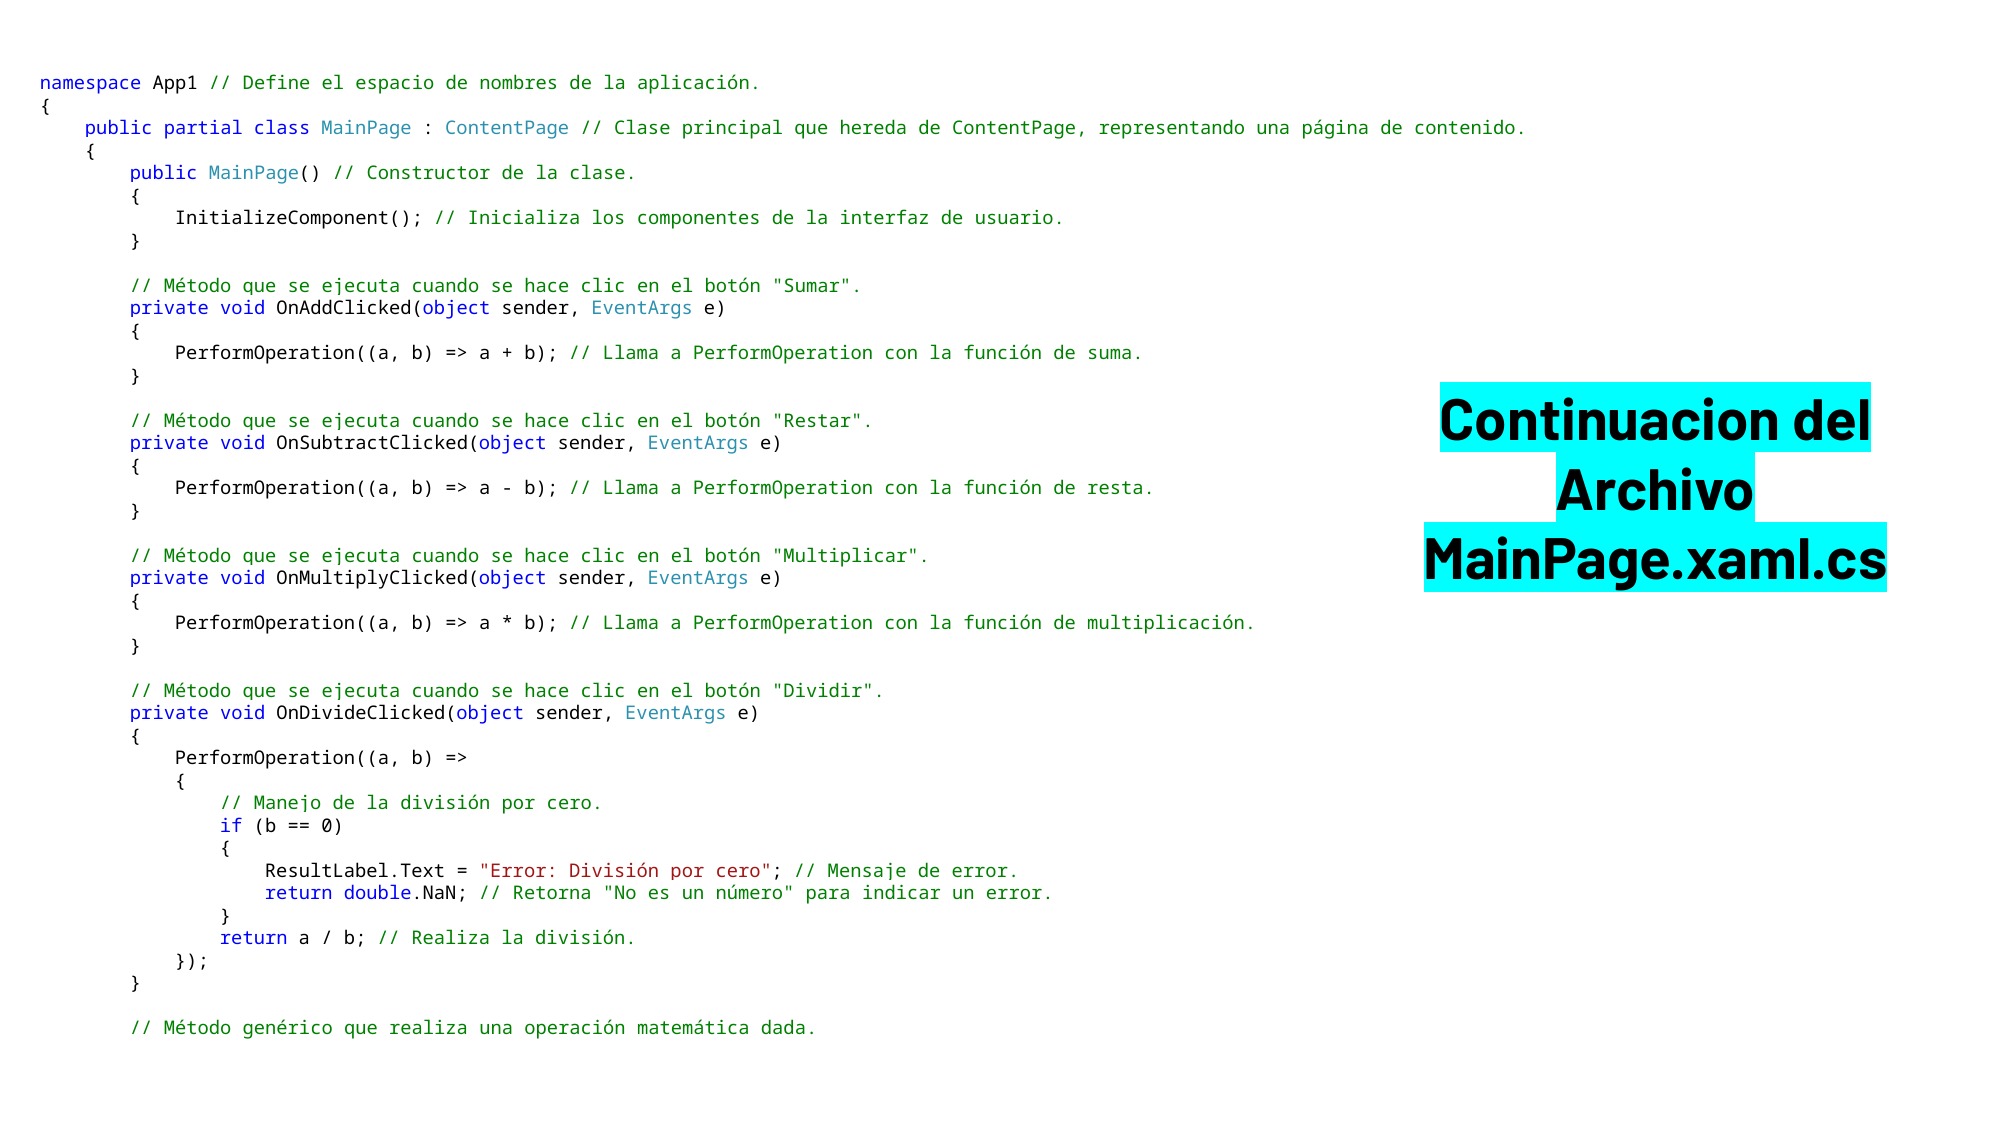

namespace App1 // Define el espacio de nombres de la aplicación.
{
    public partial class MainPage : ContentPage // Clase principal que hereda de ContentPage, representando una página de contenido.
    {
        public MainPage() // Constructor de la clase.
        {
            InitializeComponent(); // Inicializa los componentes de la interfaz de usuario.
        }

        // Método que se ejecuta cuando se hace clic en el botón "Sumar".
        private void OnAddClicked(object sender, EventArgs e)
        {
            PerformOperation((a, b) => a + b); // Llama a PerformOperation con la función de suma.
        }

        // Método que se ejecuta cuando se hace clic en el botón "Restar".
        private void OnSubtractClicked(object sender, EventArgs e)
        {
            PerformOperation((a, b) => a - b); // Llama a PerformOperation con la función de resta.
        }

        // Método que se ejecuta cuando se hace clic en el botón "Multiplicar".
        private void OnMultiplyClicked(object sender, EventArgs e)
        {
            PerformOperation((a, b) => a * b); // Llama a PerformOperation con la función de multiplicación.
        }

        // Método que se ejecuta cuando se hace clic en el botón "Dividir".
        private void OnDivideClicked(object sender, EventArgs e)
        {
            PerformOperation((a, b) =>
            {
                // Manejo de la división por cero.
                if (b == 0)
                {
                    ResultLabel.Text = "Error: División por cero"; // Mensaje de error.
                    return double.NaN; // Retorna "No es un número" para indicar un error.
                }
                return a / b; // Realiza la división.
            });
        }

        // Método genérico que realiza una operación matemática dada.

Continuacion del Archivo MainPage.xaml.cs